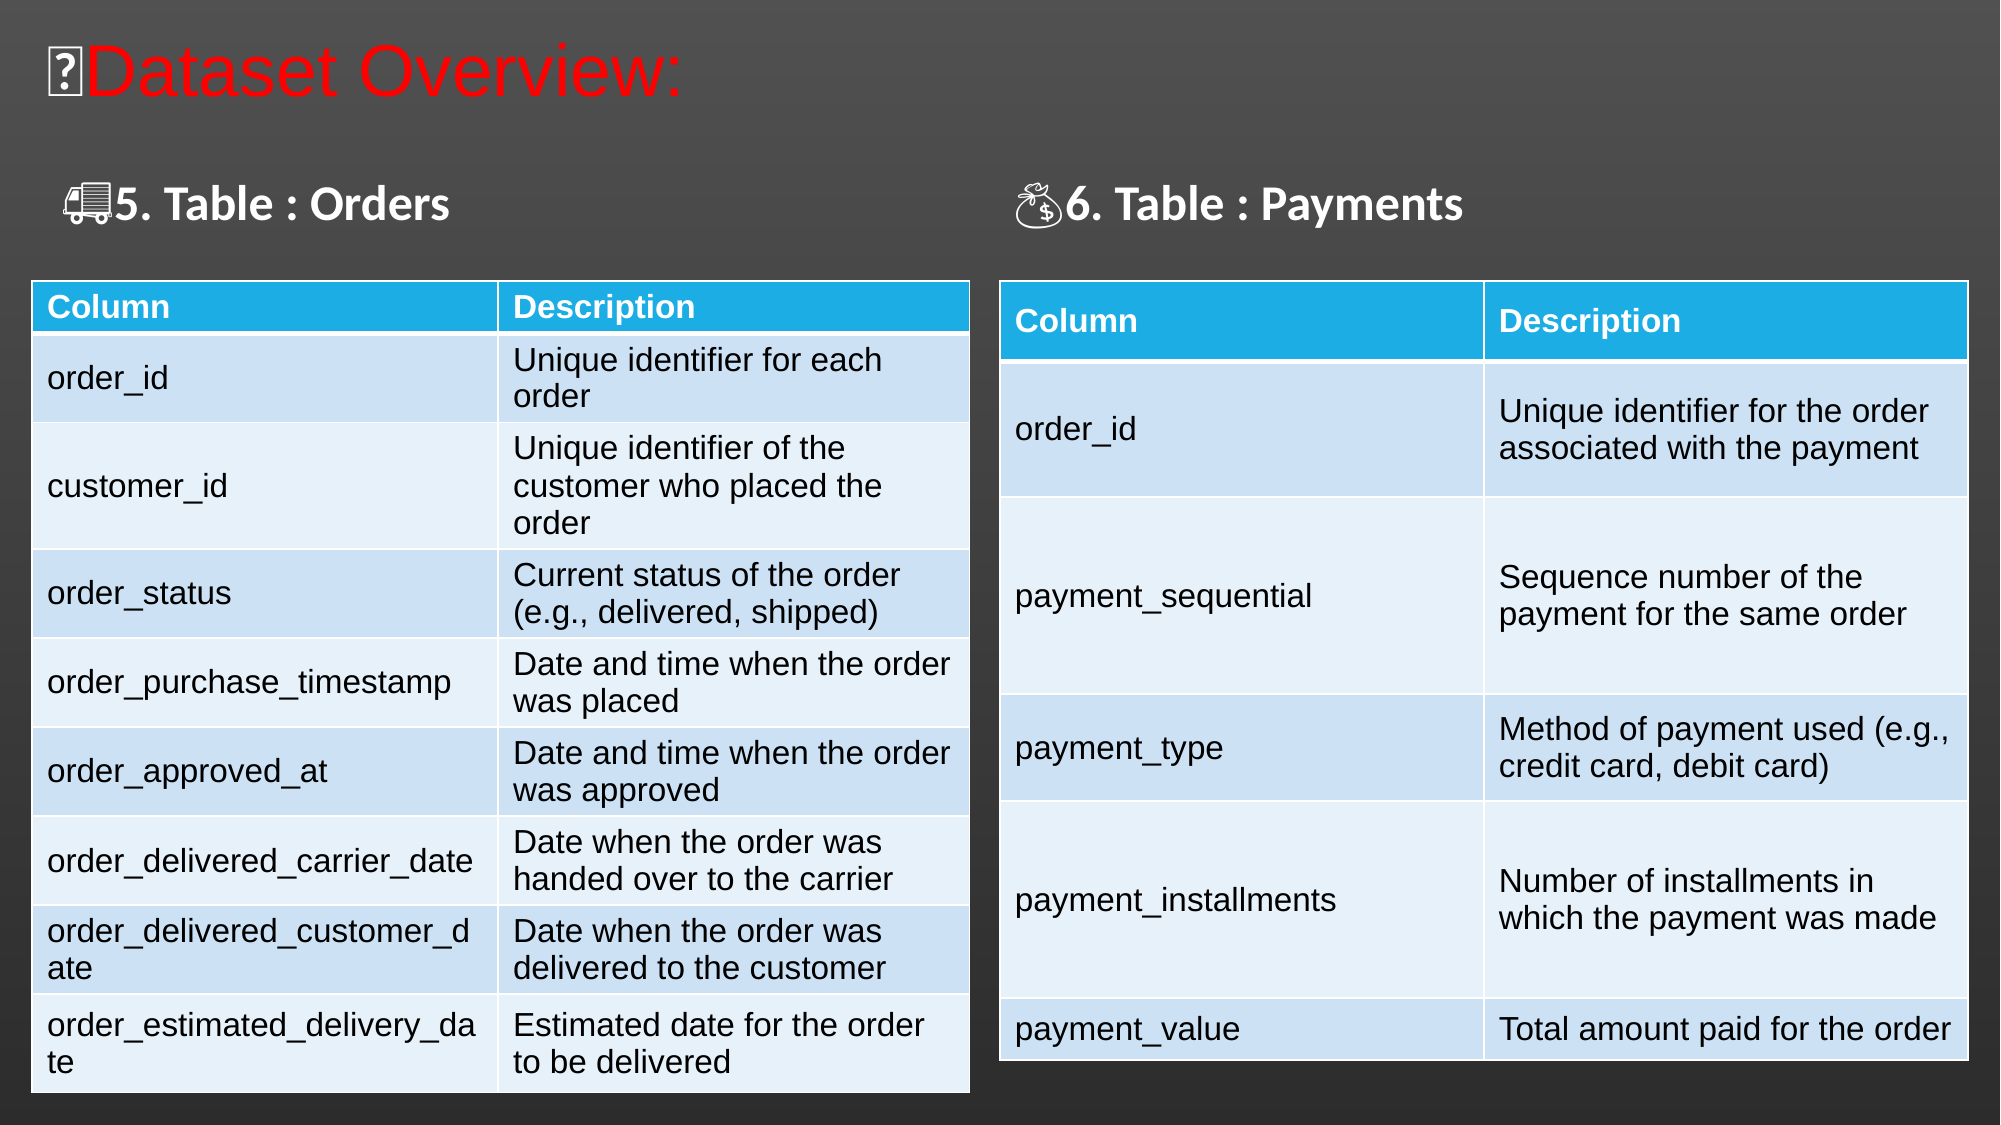

# 🧩Dataset Overview:
💰6. Table : Payments
🚚5. Table : Orders
| Column | Description |
| --- | --- |
| order\_id | Unique identifier for the order associated with the payment |
| payment\_sequential | Sequence number of the payment for the same order |
| payment\_type | Method of payment used (e.g., credit card, debit card) |
| payment\_installments | Number of installments in which the payment was made |
| payment\_value | Total amount paid for the order |
| Column | Description |
| --- | --- |
| order\_id | Unique identifier for each order |
| customer\_id | Unique identifier of the customer who placed the order |
| order\_status | Current status of the order (e.g., delivered, shipped) |
| order\_purchase\_timestamp | Date and time when the order was placed |
| order\_approved\_at | Date and time when the order was approved |
| order\_delivered\_carrier\_date | Date when the order was handed over to the carrier |
| order\_delivered\_customer\_date | Date when the order was delivered to the customer |
| order\_estimated\_delivery\_date | Estimated date for the order to be delivered |